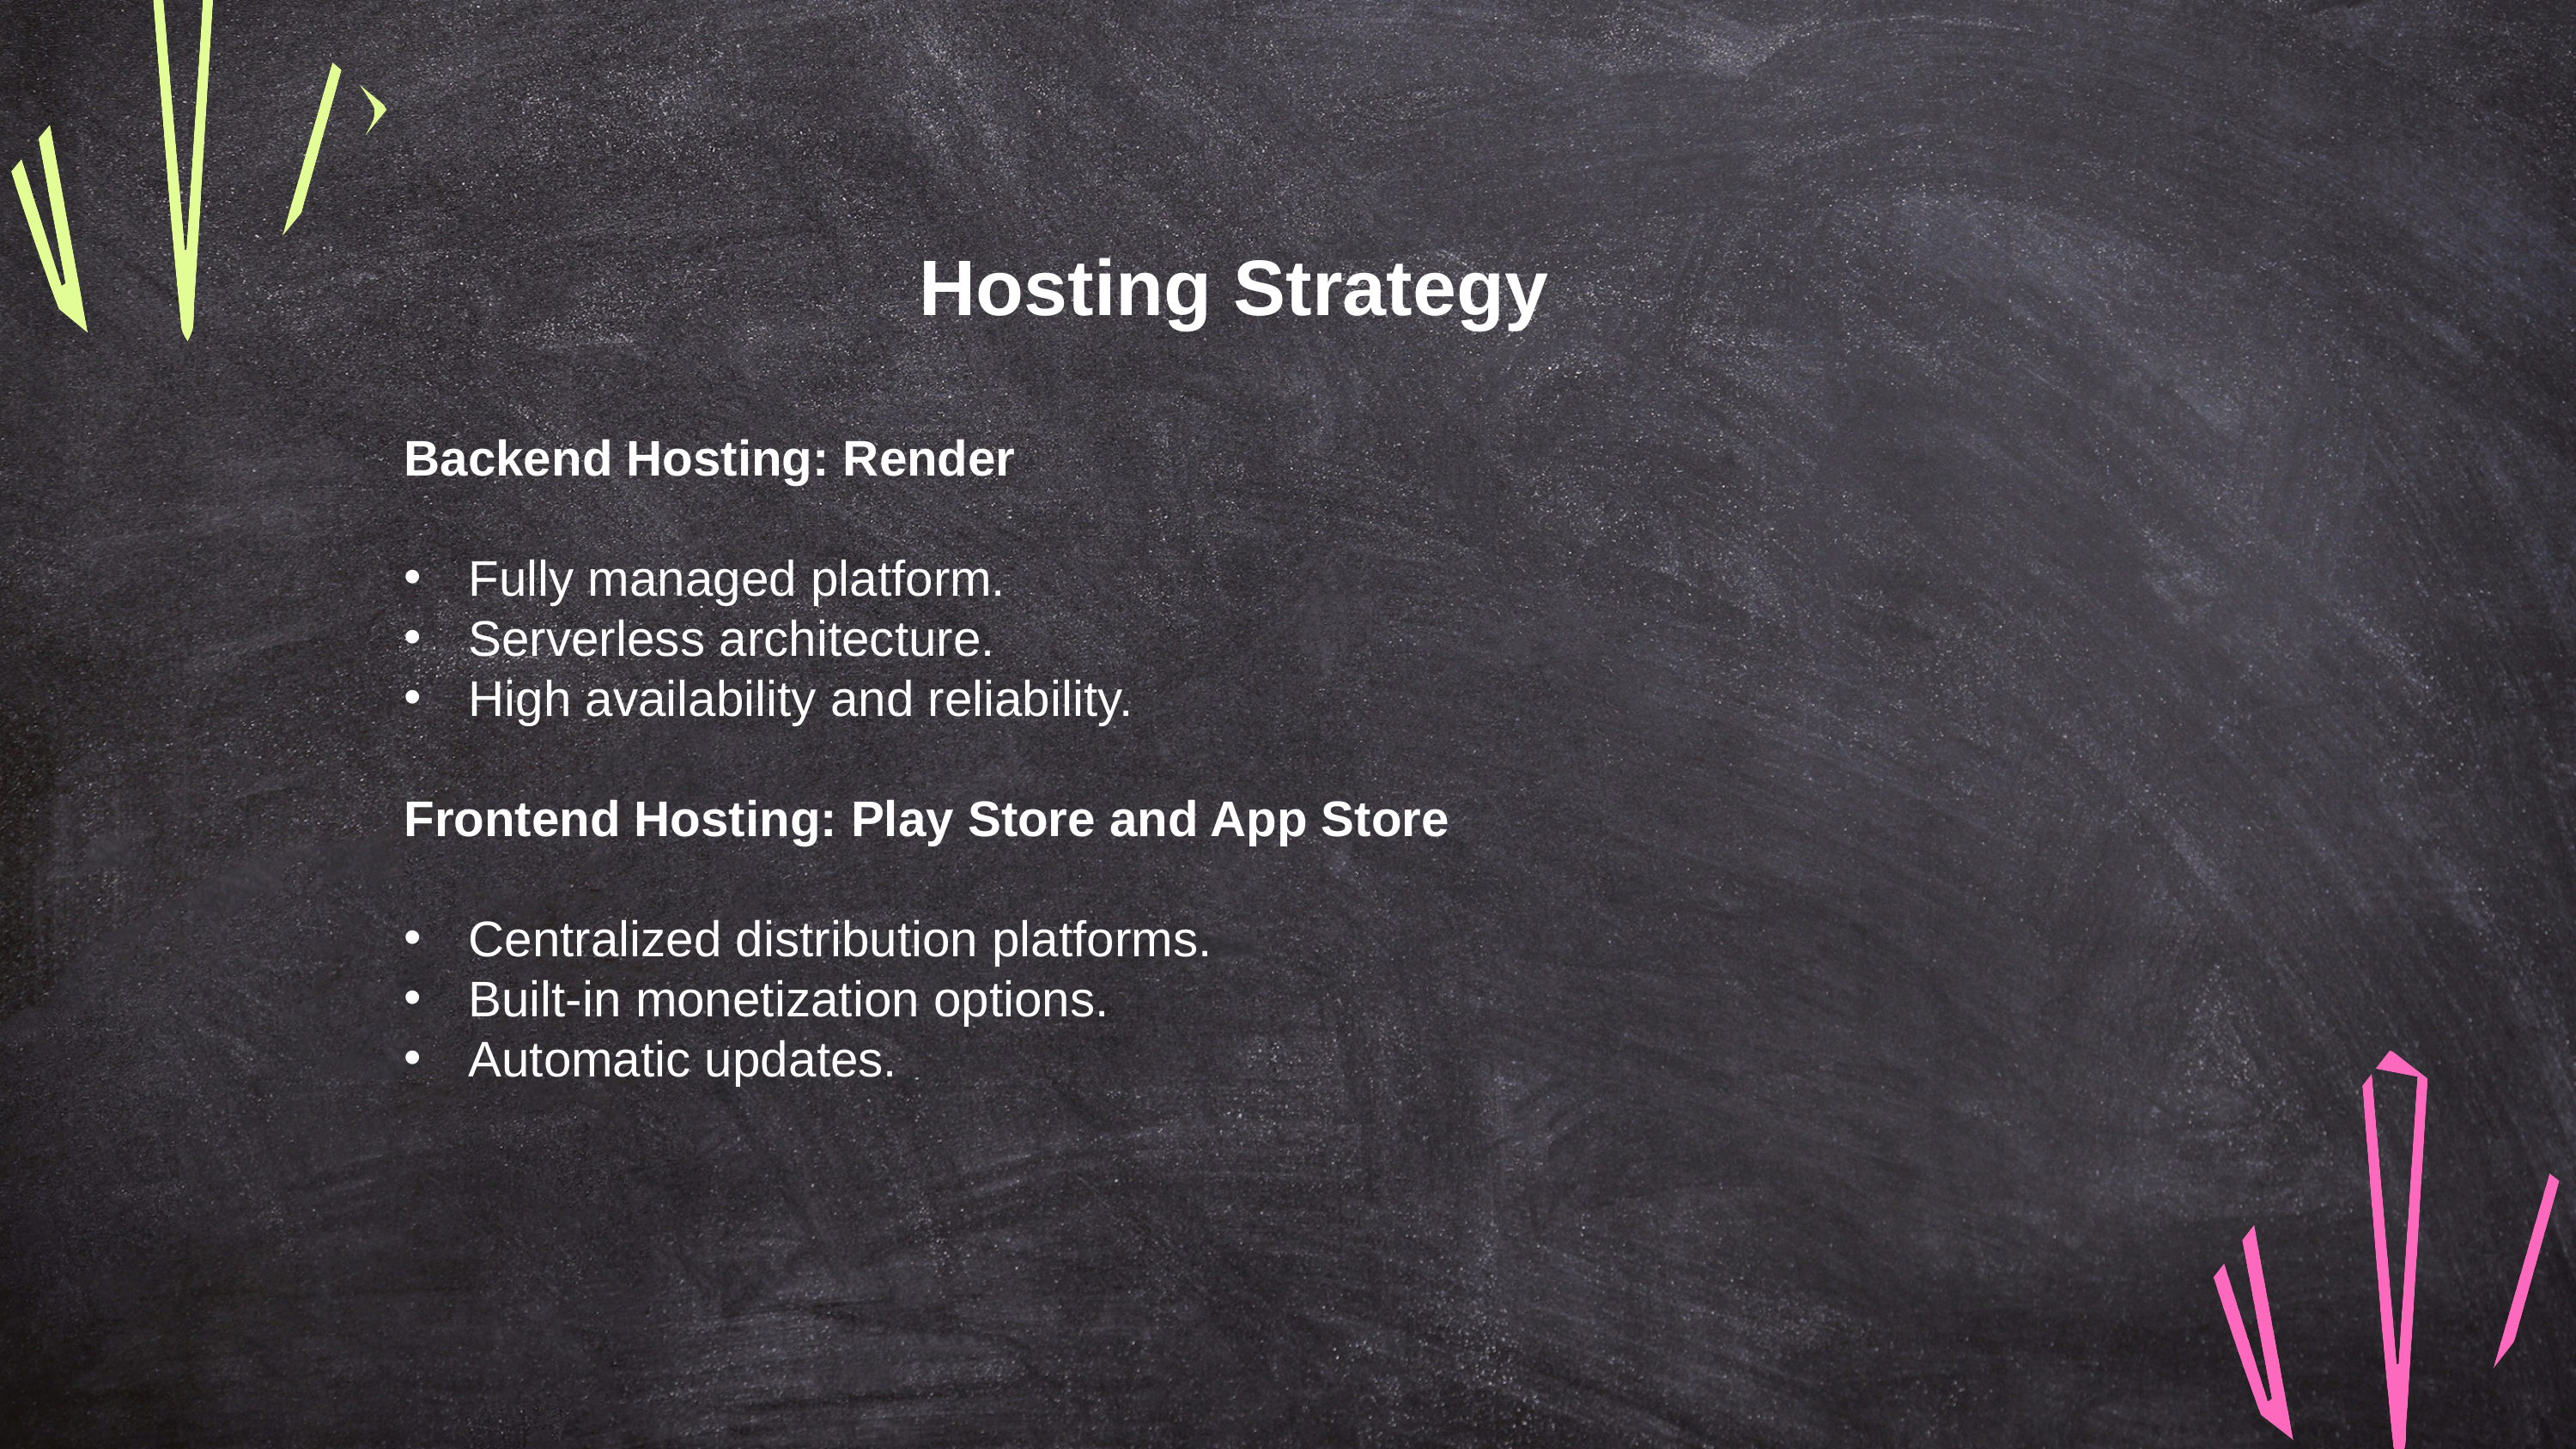

Hosting Strategy

Backend Hosting: Render

Fully managed platform.
Serverless architecture.
High availability and reliability.

Frontend Hosting: Play Store and App Store

Centralized distribution platforms.
Built-in monetization options.
Automatic updates.